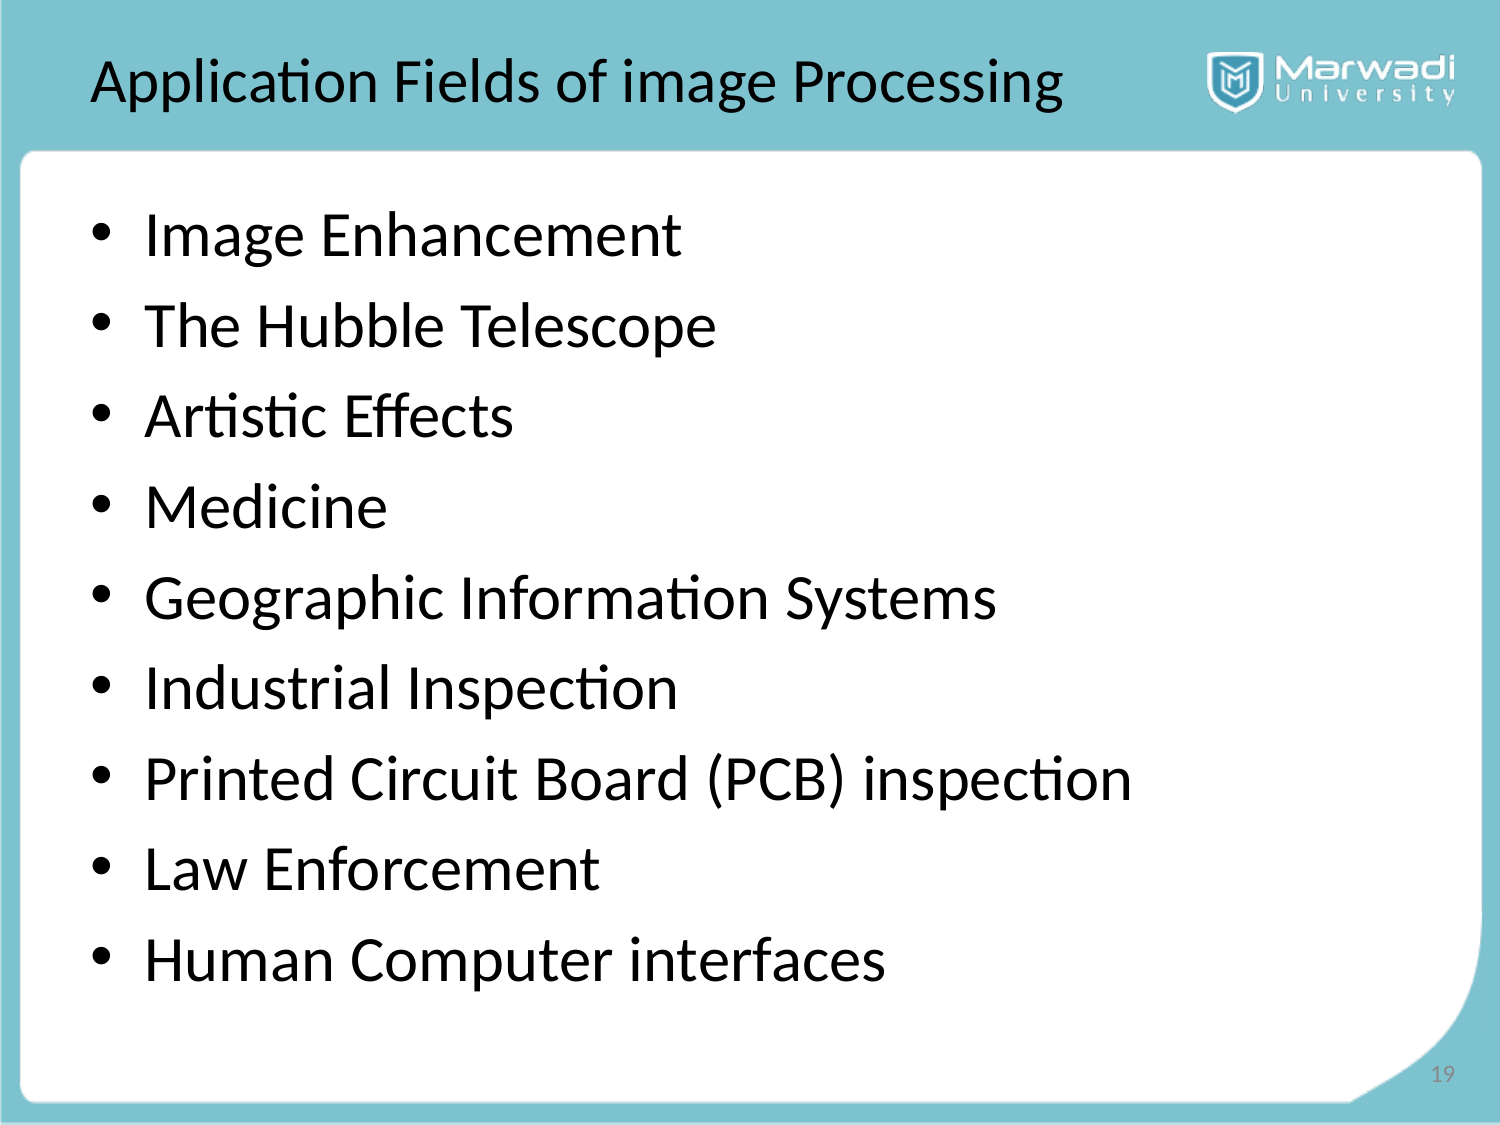

# Application Fields of image Processing
Image Enhancement
The Hubble Telescope
Artistic Effects
Medicine
Geographic Information Systems
Industrial Inspection
Printed Circuit Board (PCB) inspection
Law Enforcement
Human Computer interfaces

19